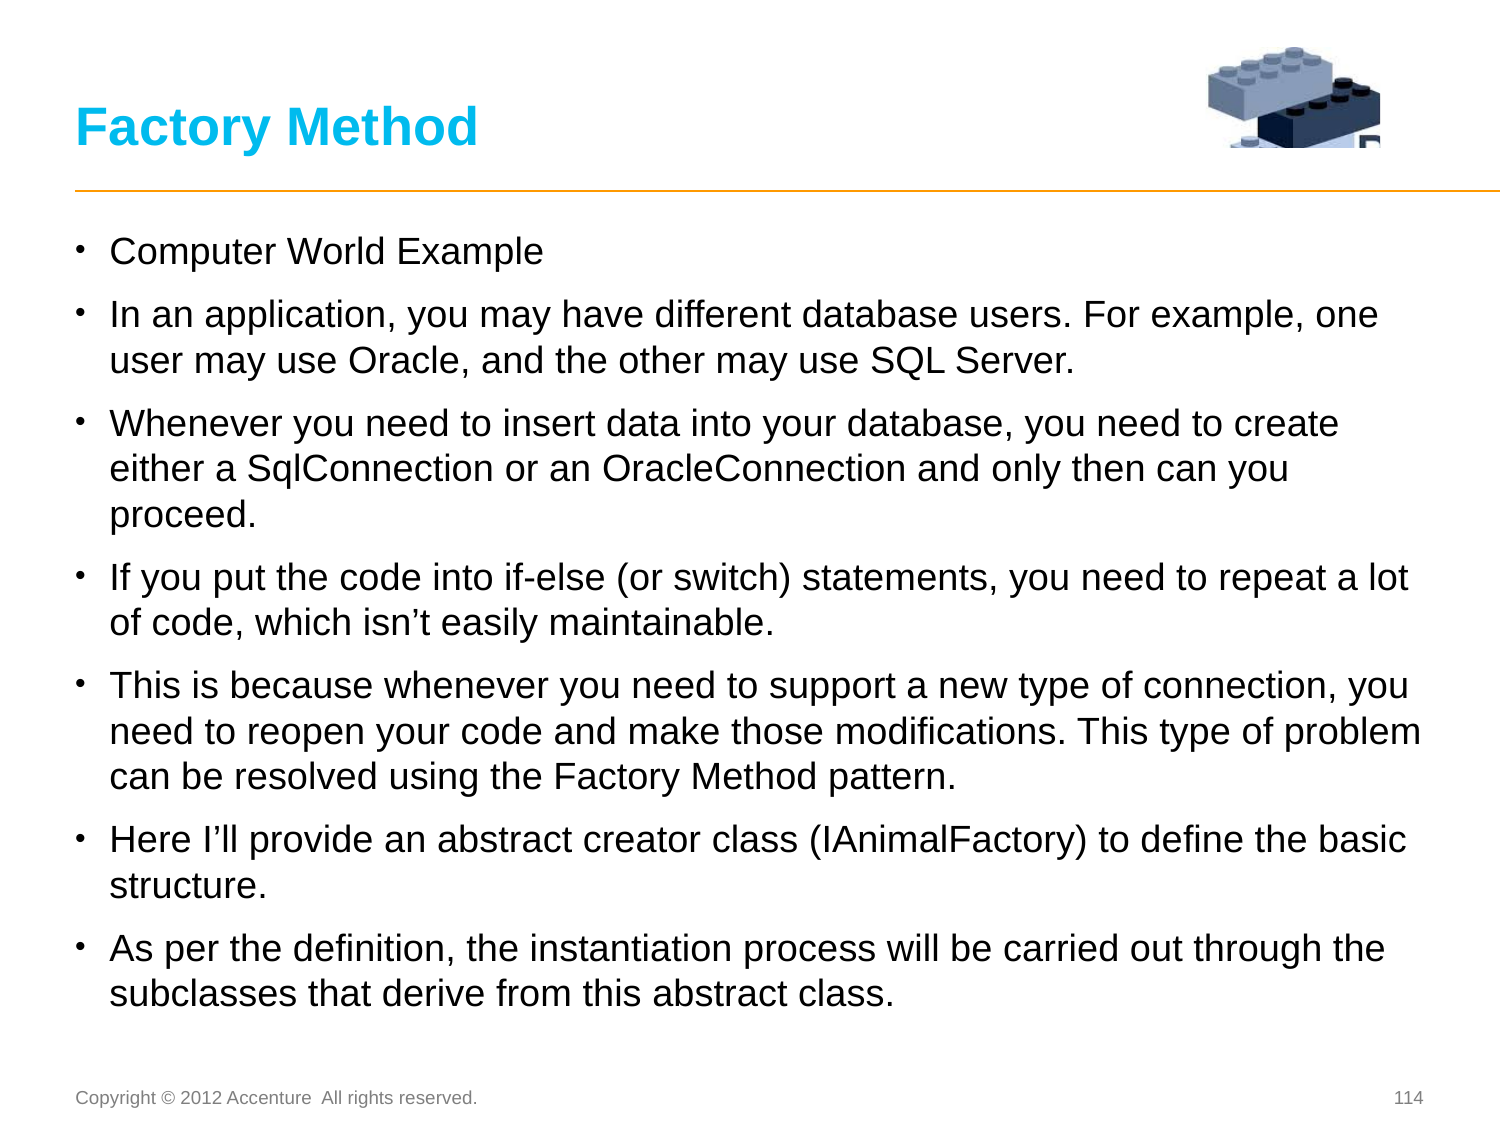

# Factory Method
Computer World Example
In an application, you may have different database users. For example, one user may use Oracle, and the other may use SQL Server.
Whenever you need to insert data into your database, you need to create either a SqlConnection or an OracleConnection and only then can you proceed.
If you put the code into if-else (or switch) statements, you need to repeat a lot of code, which isn’t easily maintainable.
This is because whenever you need to support a new type of connection, you need to reopen your code and make those modifications. This type of problem can be resolved using the Factory Method pattern.
Here I’ll provide an abstract creator class (IAnimalFactory) to define the basic structure.
As per the definition, the instantiation process will be carried out through the subclasses that derive from this abstract class.